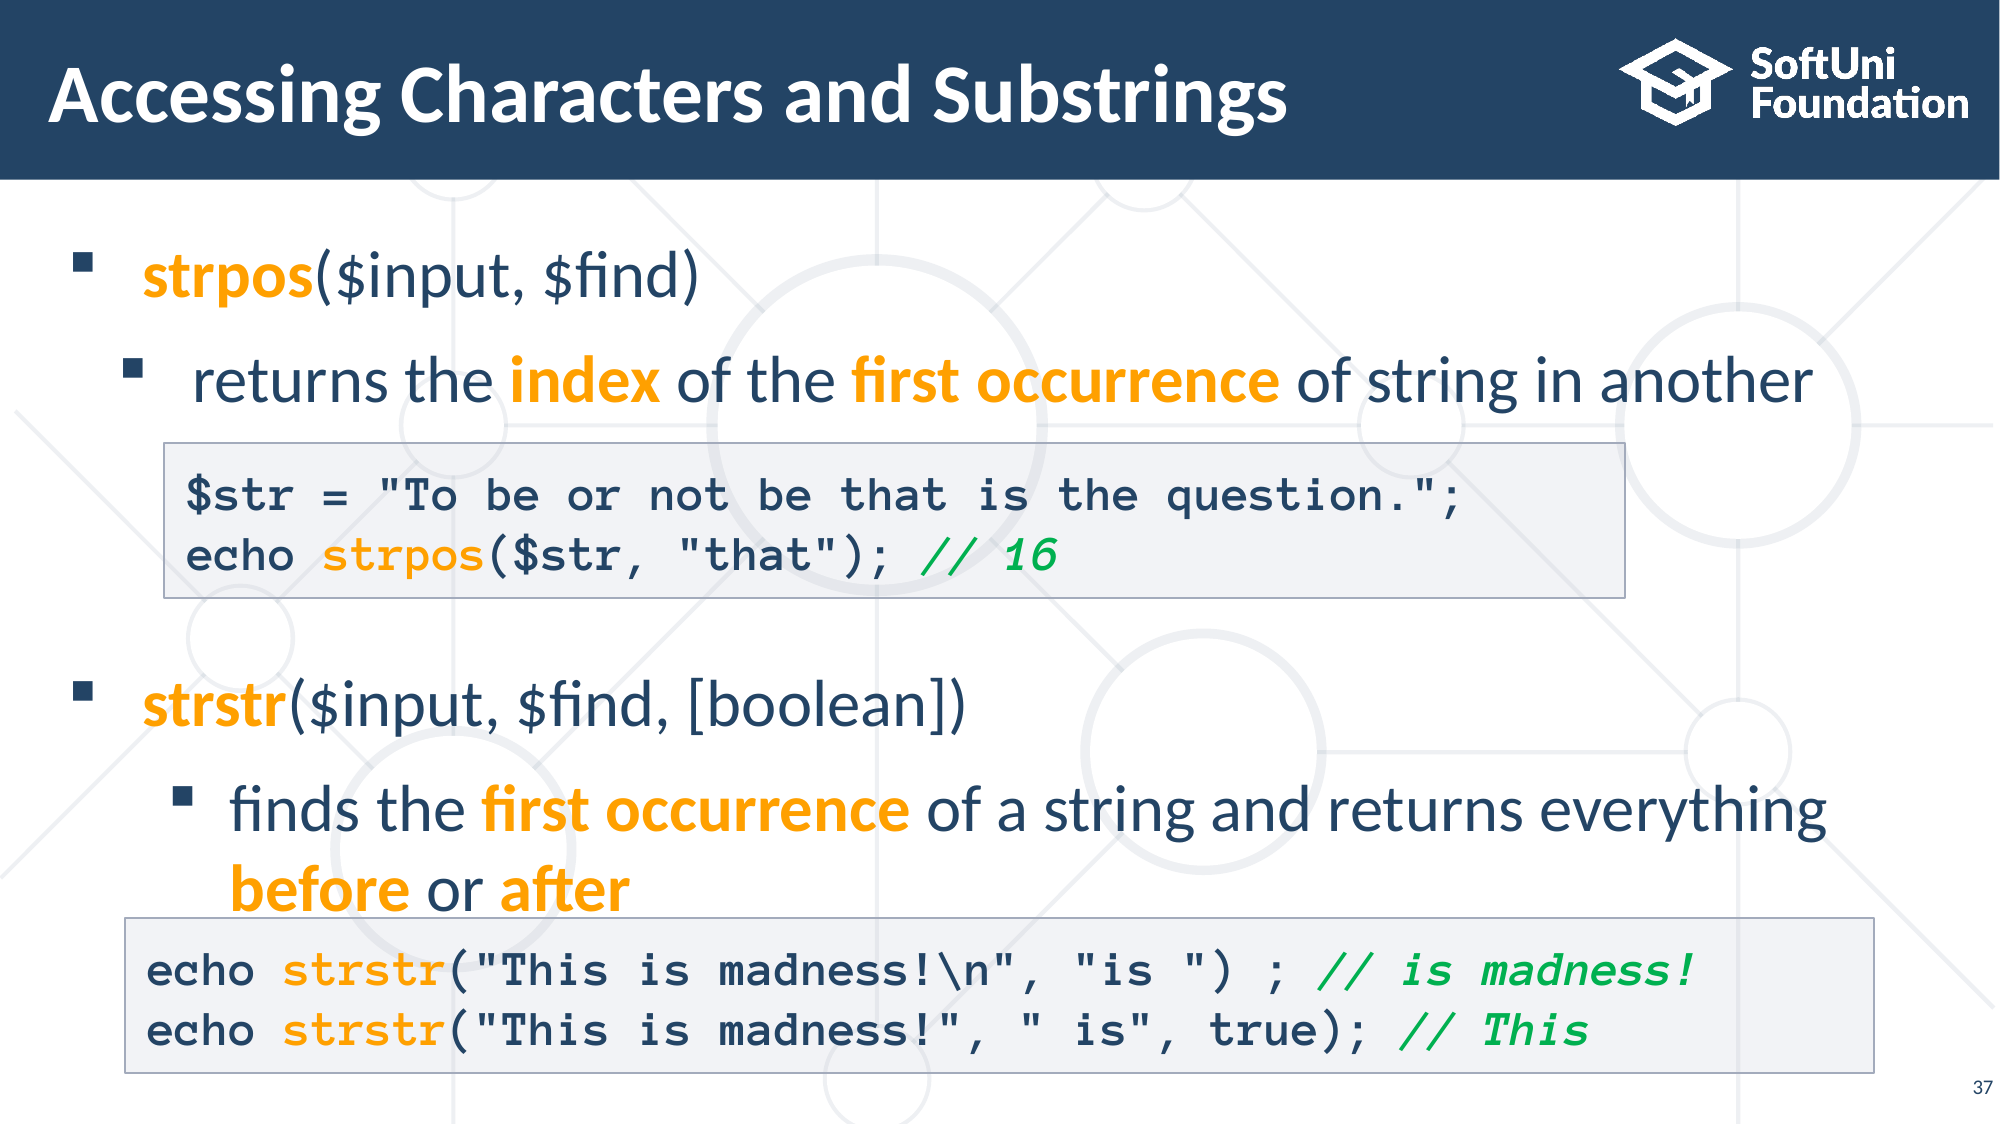

# Accessing Characters and Substrings
strpos($input, $find)
returns the index of the first occurrence of string in another

strstr($input, $find, [boolean])
finds the first occurrence of a string and returns everything
before or after

$str = "To be or not be that is the question.";
echo strpos($str, "that"); // 16
echo strstr("This is madness!\n", "is ") ; // is madness!
echo strstr("This is madness!", " is", true); // This
37